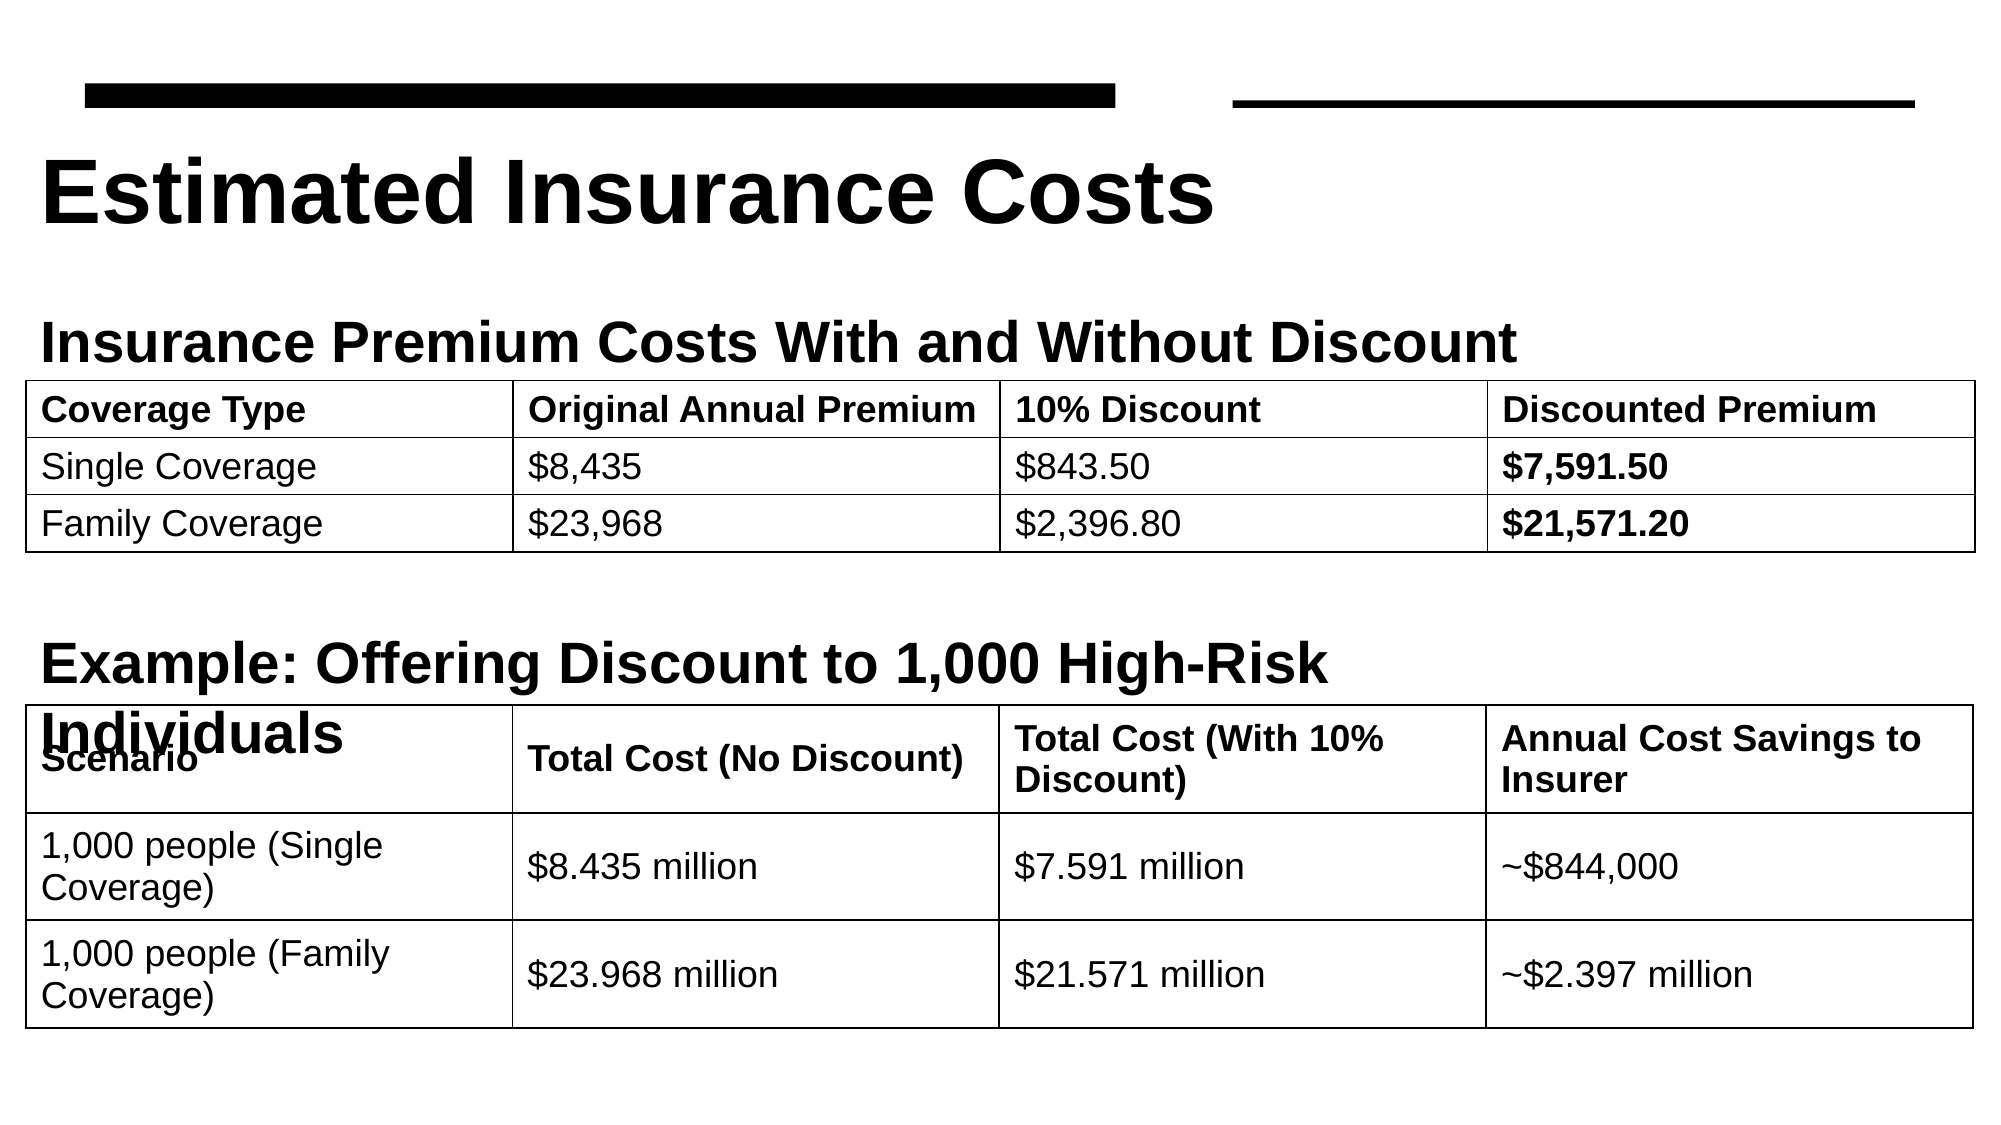

# Estimated Insurance Costs
Insurance Premium Costs With and Without Discount

| Coverage Type | Original Annual Premium | 10% Discount | Discounted Premium |
| --- | --- | --- | --- |
| Single Coverage | $8,435 | $843.50 | $7,591.50 |
| Family Coverage | $23,968 | $2,396.80 | $21,571.20 |
Example: Offering Discount to 1,000 High-Risk Individuals

| Scenario | Total Cost (No Discount) | Total Cost (With 10% Discount) | Annual Cost Savings to Insurer |
| --- | --- | --- | --- |
| 1,000 people (Single Coverage) | $8.435 million | $7.591 million | ~$844,000 |
| 1,000 people (Family Coverage) | $23.968 million | $21.571 million | ~$2.397 million |